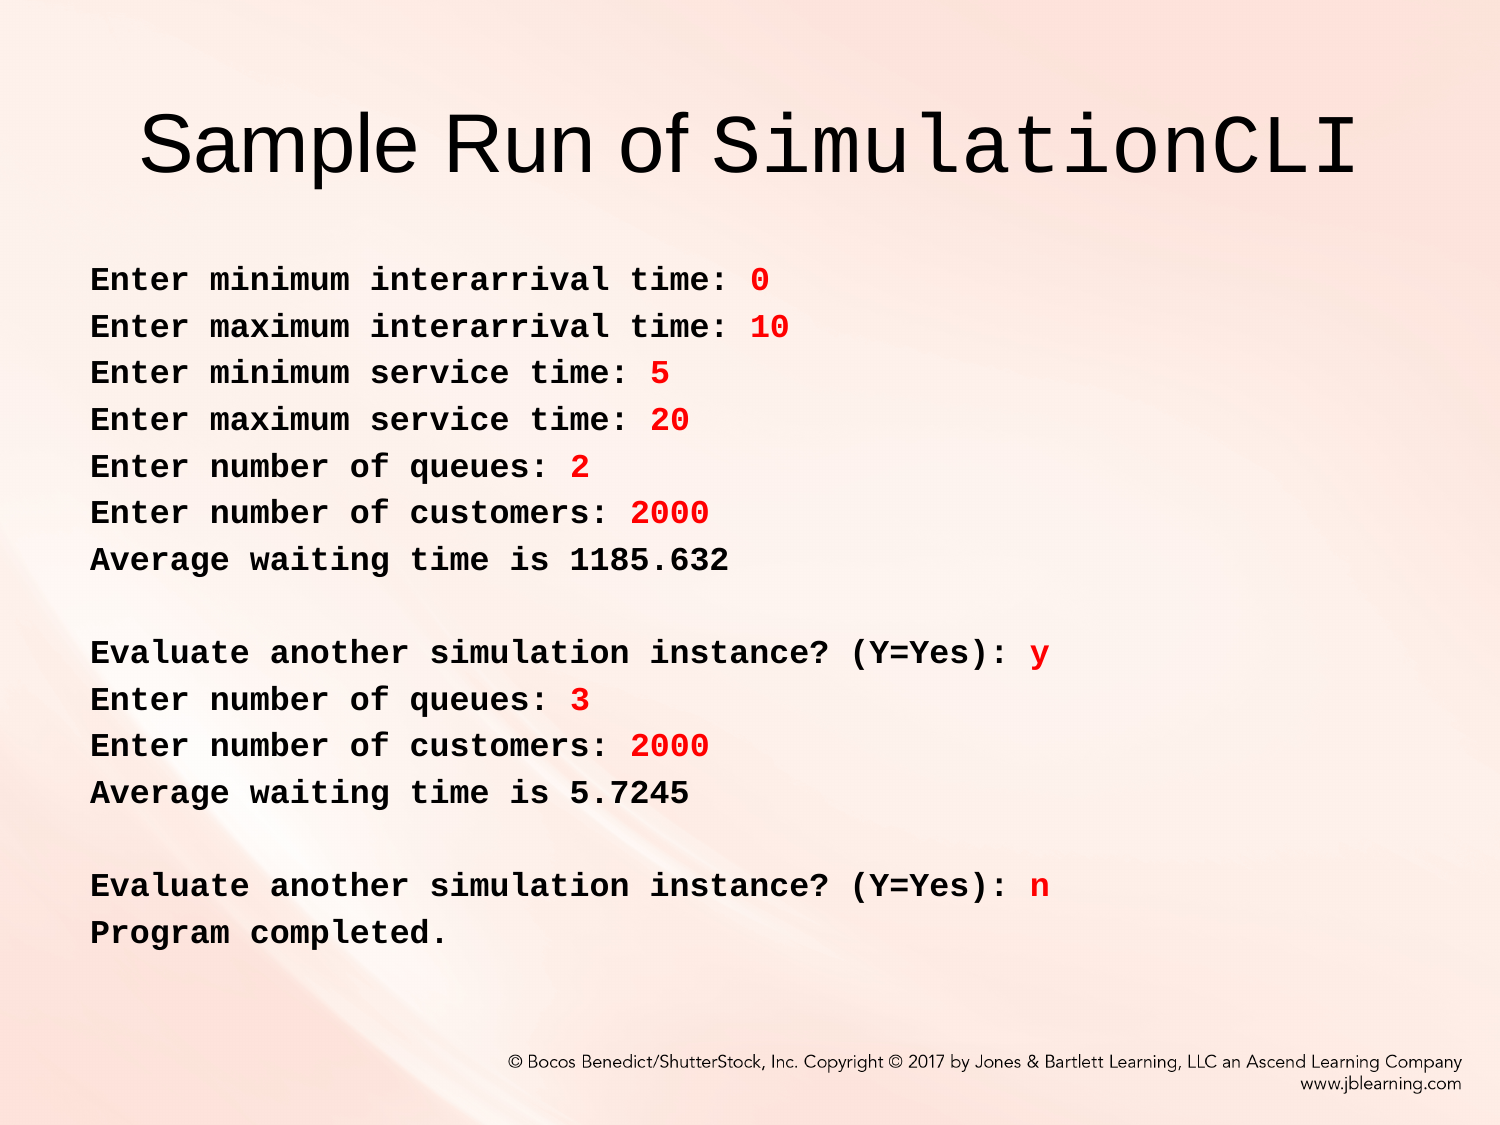

# Sample Run of SimulationCLI
Enter minimum interarrival time: 0
Enter maximum interarrival time: 10
Enter minimum service time: 5
Enter maximum service time: 20
Enter number of queues: 2
Enter number of customers: 2000
Average waiting time is 1185.632

Evaluate another simulation instance? (Y=Yes): y
Enter number of queues: 3
Enter number of customers: 2000
Average waiting time is 5.7245

Evaluate another simulation instance? (Y=Yes): n
Program completed.